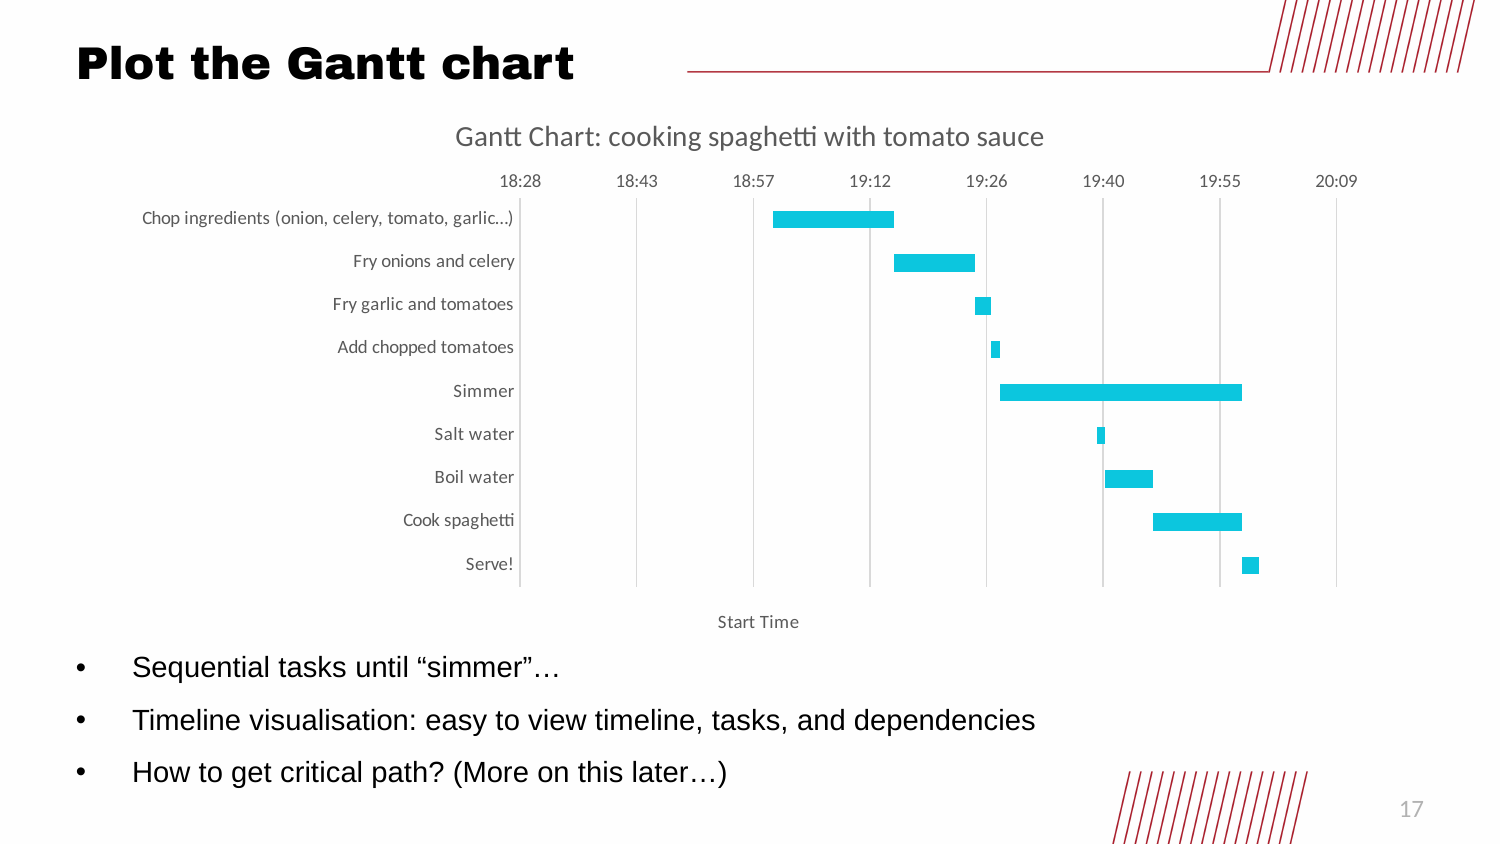

# Plot the Gantt chart

### Chart: Gantt Chart: cooking spaghetti with tomato sauce

| Category | Start Time | Duration |
|---|---|---|
| Chop ingredients (onion, celery, tomato, garlic…) | 0.7916666666666666 | 0.01041666666666674 |
| Fry onions and celery | 0.8020833333333334 | 0.00694444444444442 |
| Fry garlic and tomatoes | 0.8090277777777778 | 0.001388888888888884 |
| Add chopped tomatoes | 0.8104166666666667 | 0.000694444444444331 |
| Simmer | 0.811111111111111 | 0.02083333333333337 |
| Salt water | 0.8194444444444445 | 0.000694444444444331 |
| Boil water | 0.8201388888888889 | 0.004166666666666763 |
| Cook spaghetti | 0.8243055555555556 | 0.007638888888888751 |
| Serve! | 0.8319444444444444 | 0.001388888888888995 |
Sequential tasks until “simmer”…
Timeline visualisation: easy to view timeline, tasks, and dependencies
How to get critical path? (More on this later…)
17